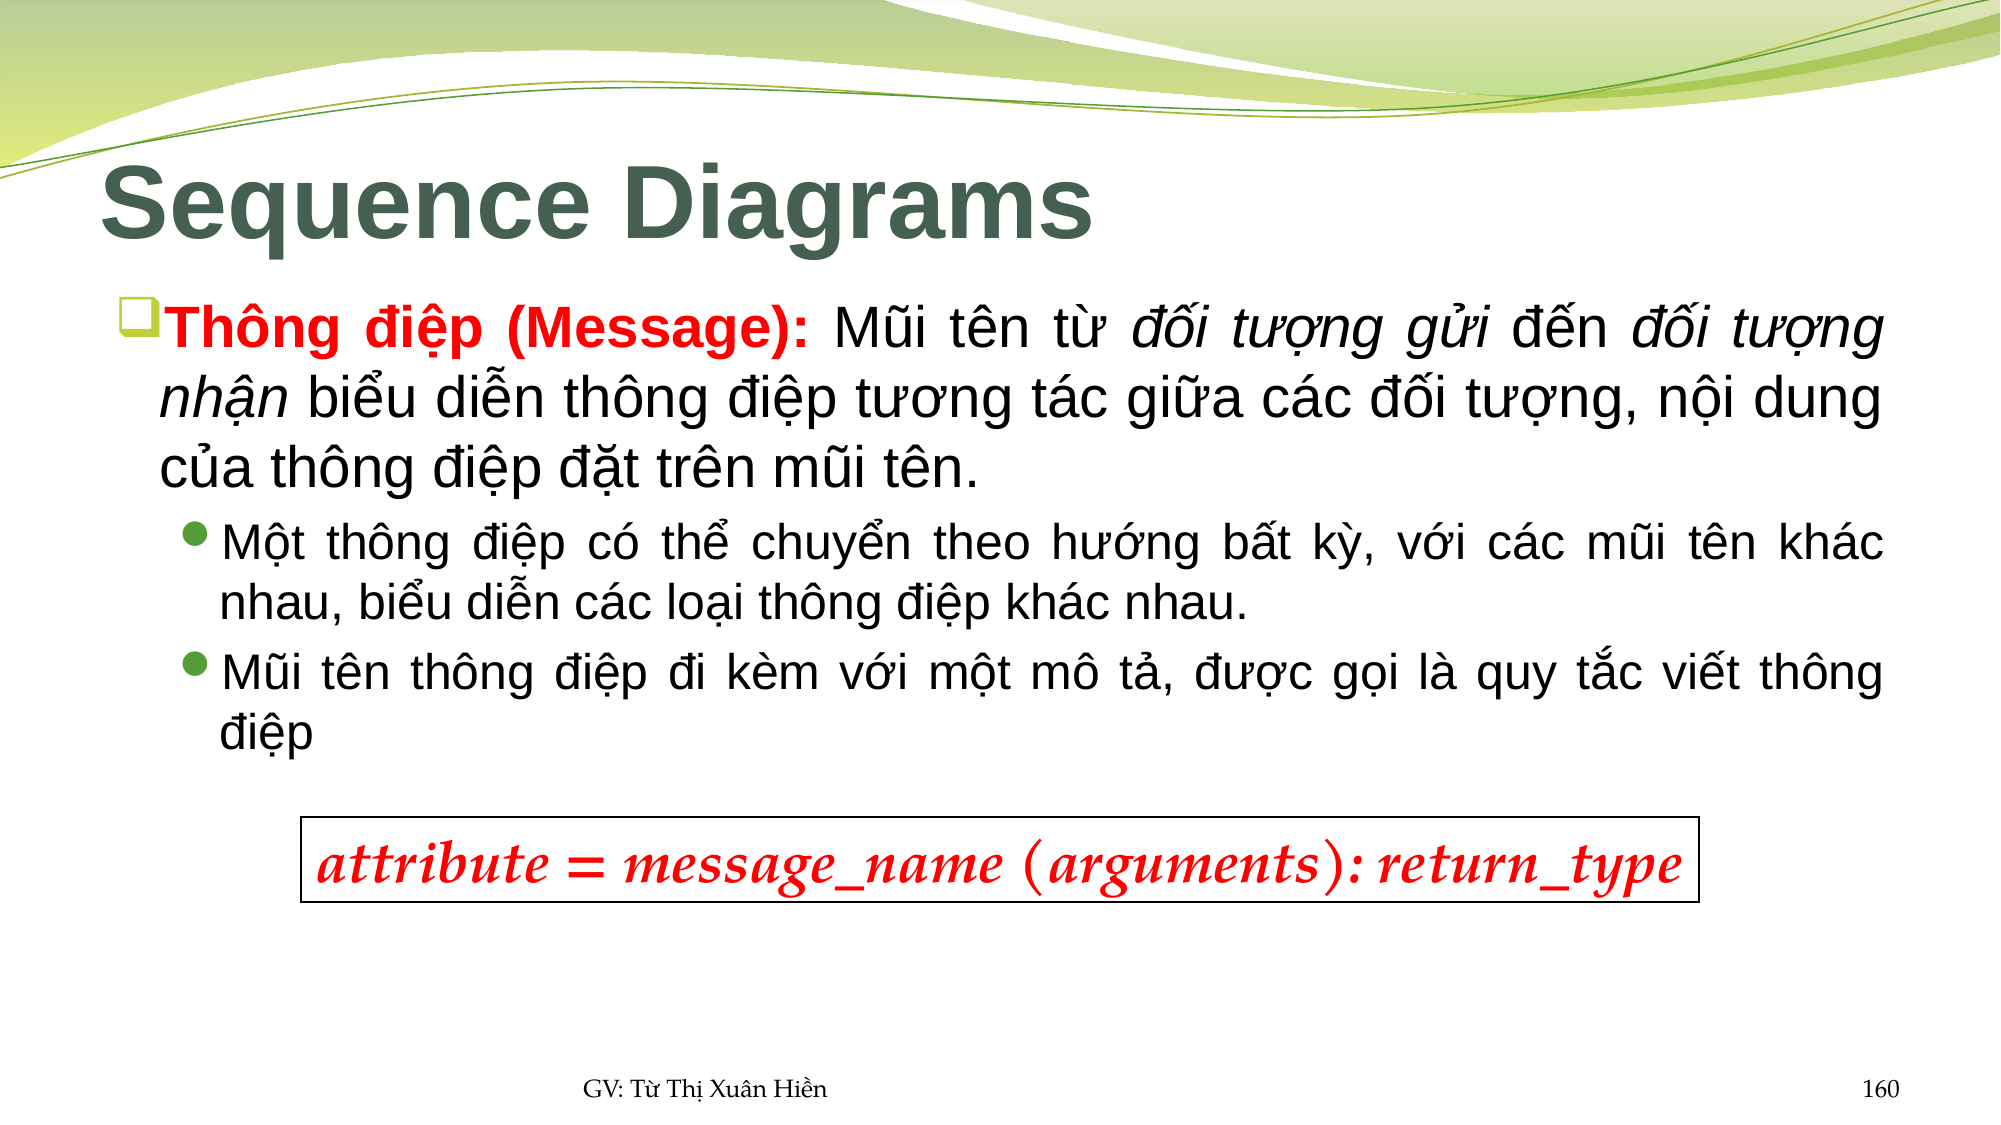

# Sequence Diagrams
Thông điệp (Message): Mũi tên từ đối tượng gửi đến đối tượng nhận biểu diễn thông điệp tương tác giữa các đối tượng, nội dung của thông điệp đặt trên mũi tên.
Một thông điệp có thể chuyển theo hướng bất kỳ, với các mũi tên khác nhau, biểu diễn các loại thông điệp khác nhau.
Mũi tên thông điệp đi kèm với một mô tả, được gọi là quy tắc viết thông điệp
attribute = message_name (arguments): return_type
GV: Từ Thị Xuân Hiền
160